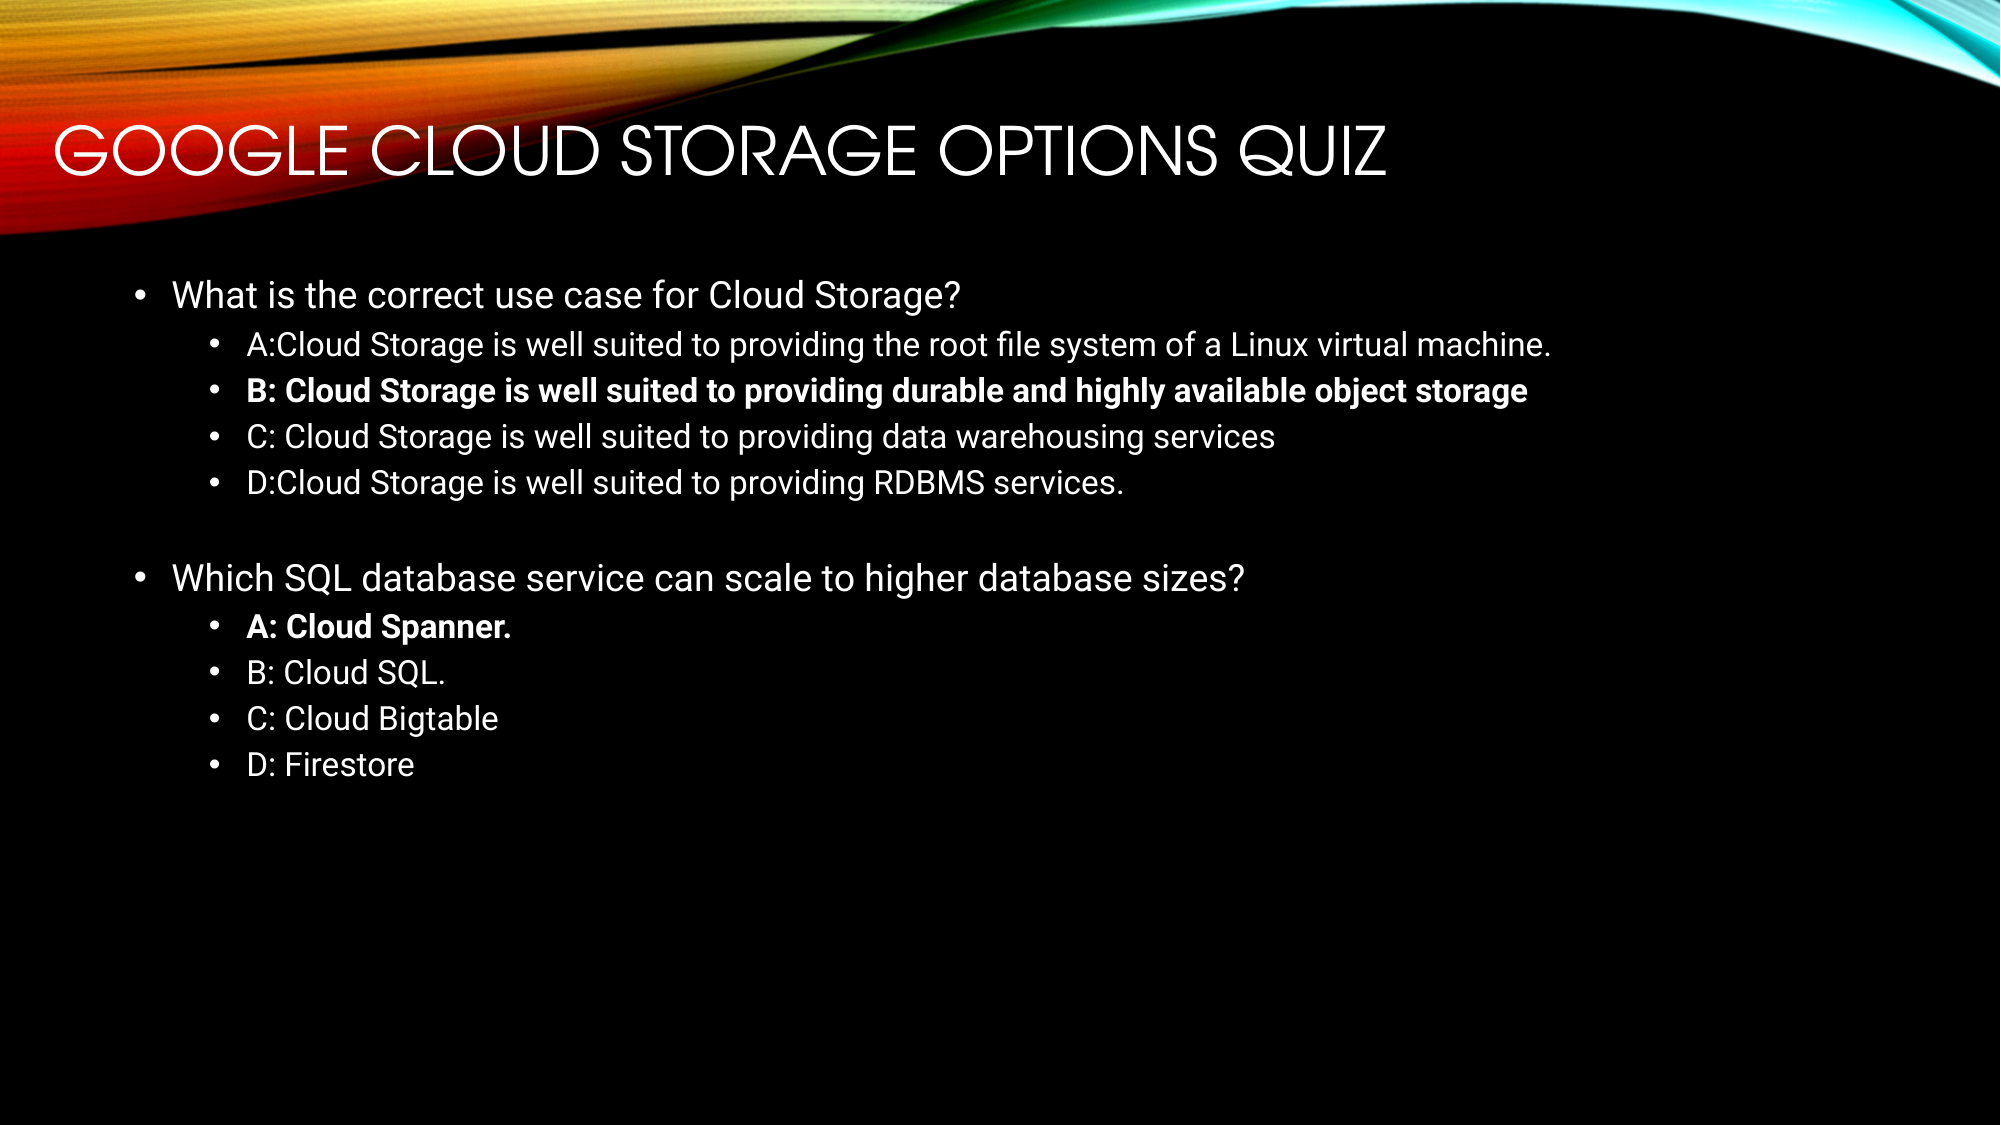

# Google cloud storage options quiz

What is the correct use case for Cloud Storage?
A:Cloud Storage is well suited to providing the root file system of a Linux virtual machine.
B: Cloud Storage is well suited to providing durable and highly available object storage
C: Cloud Storage is well suited to providing data warehousing services
D:Cloud Storage is well suited to providing RDBMS services.
Which SQL database service can scale to higher database sizes?
A: Cloud Spanner.
B: Cloud SQL.
C: Cloud Bigtable
D: Firestore